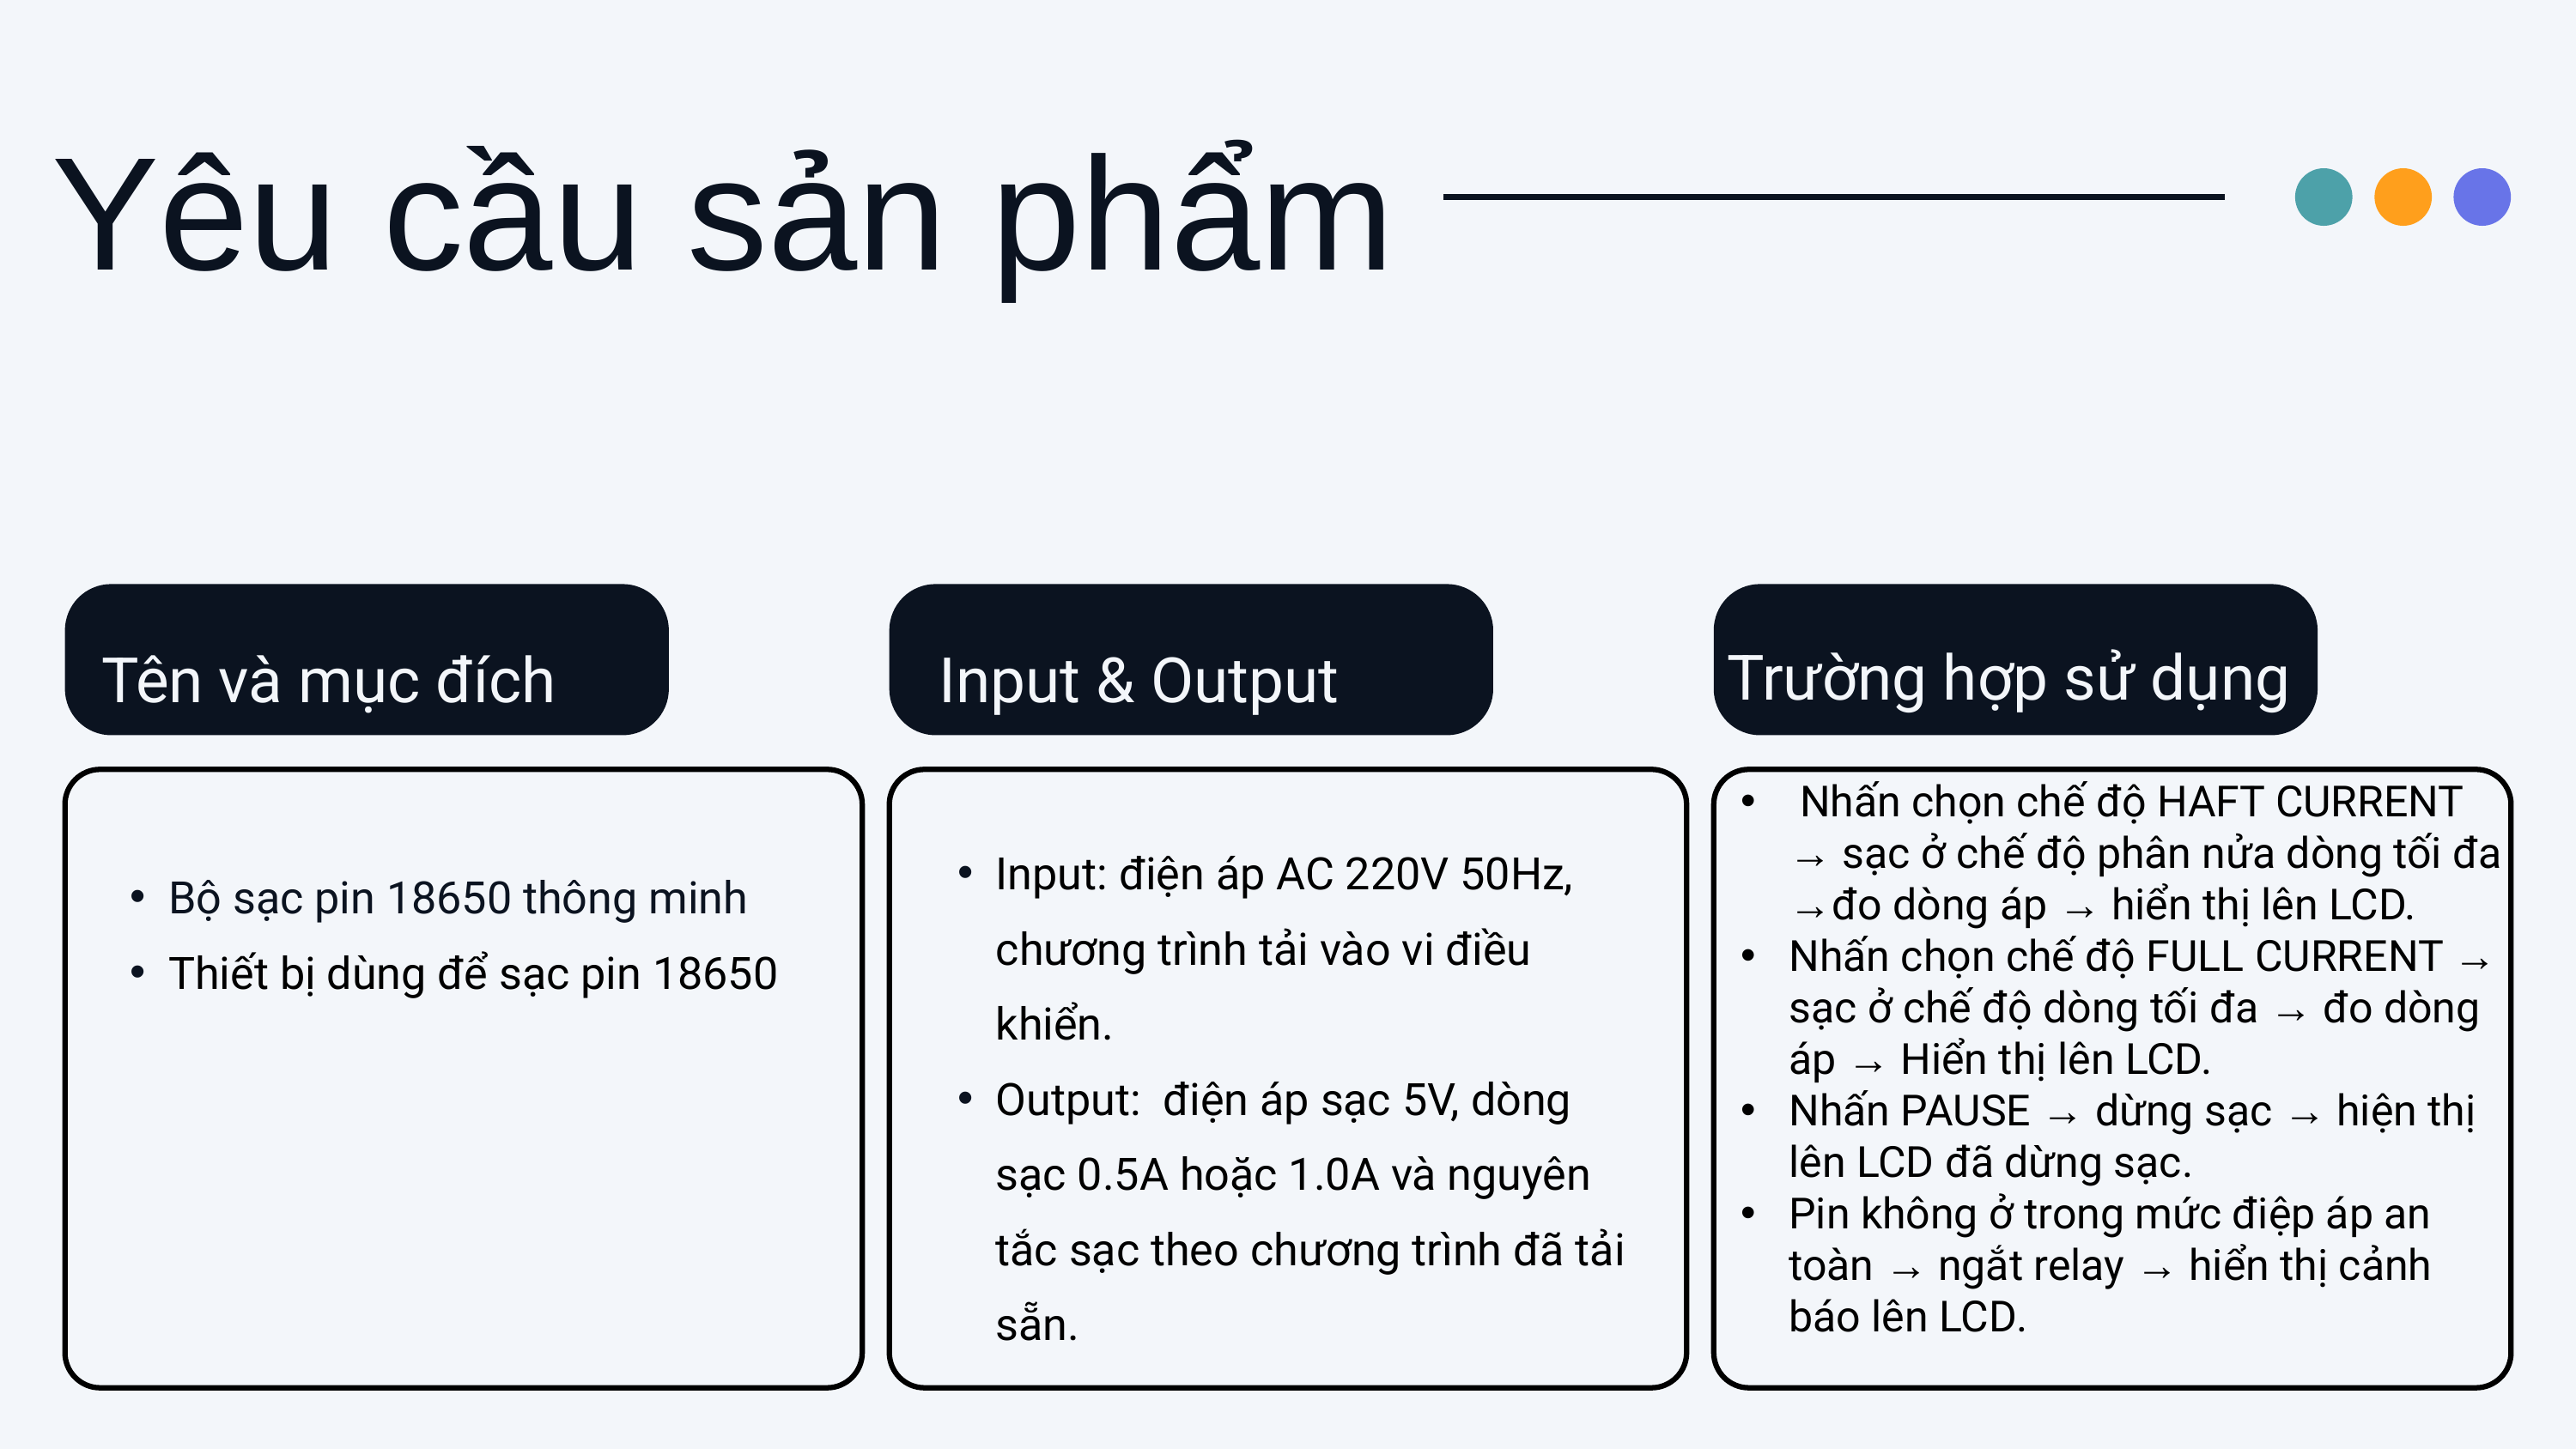

Yêu cầu sản phẩm

Trường hợp sử dụng
Tên và mục đích
Input & Output

 Nhấn chọn chế độ HAFT CURRENT → sạc ở chế độ phân nửa dòng tối đa →đo dòng áp → hiển thị lên LCD.
Nhấn chọn chế độ FULL CURRENT → sạc ở chế độ dòng tối đa → đo dòng áp → Hiển thị lên LCD.
Nhấn PAUSE → dừng sạc → hiện thị lên LCD đã dừng sạc.
Pin không ở trong mức điệp áp an toàn → ngắt relay → hiển thị cảnh báo lên LCD.
Input: điện áp AC 220V 50Hz, chương trình tải vào vi điều khiển.
Output:  điện áp sạc 5V, dòng sạc 0.5A hoặc 1.0A và nguyên tắc sạc theo chương trình đã tải sẵn.

Bộ sạc pin 18650 thông minh
Thiết bị dùng để sạc pin 18650